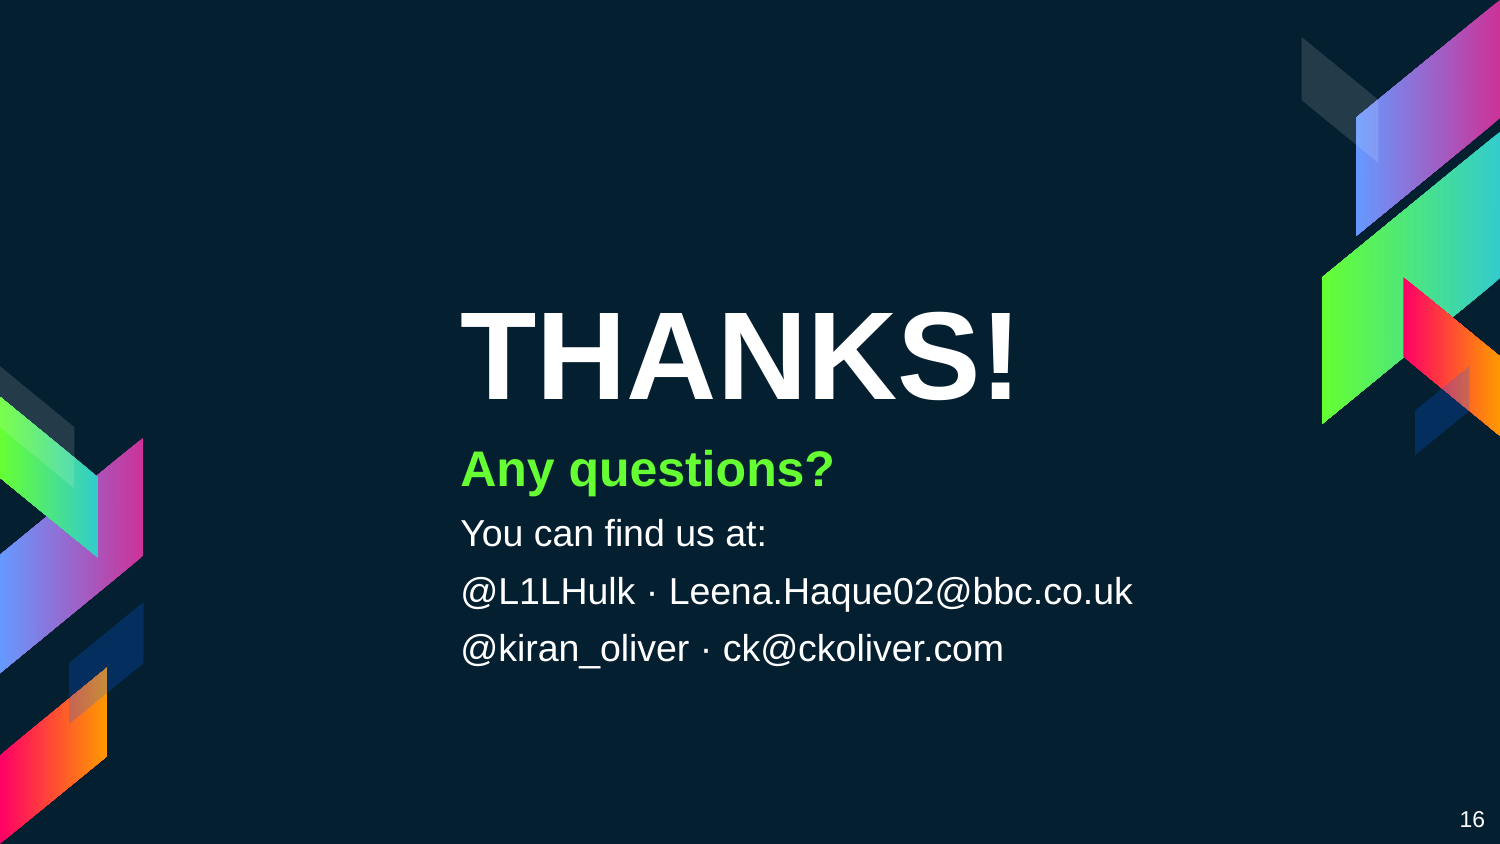

THANKS!
Any questions?
You can find us at:
@L1LHulk · Leena.Haque02@bbc.co.uk
@kiran_oliver · ck@ckoliver.com

16